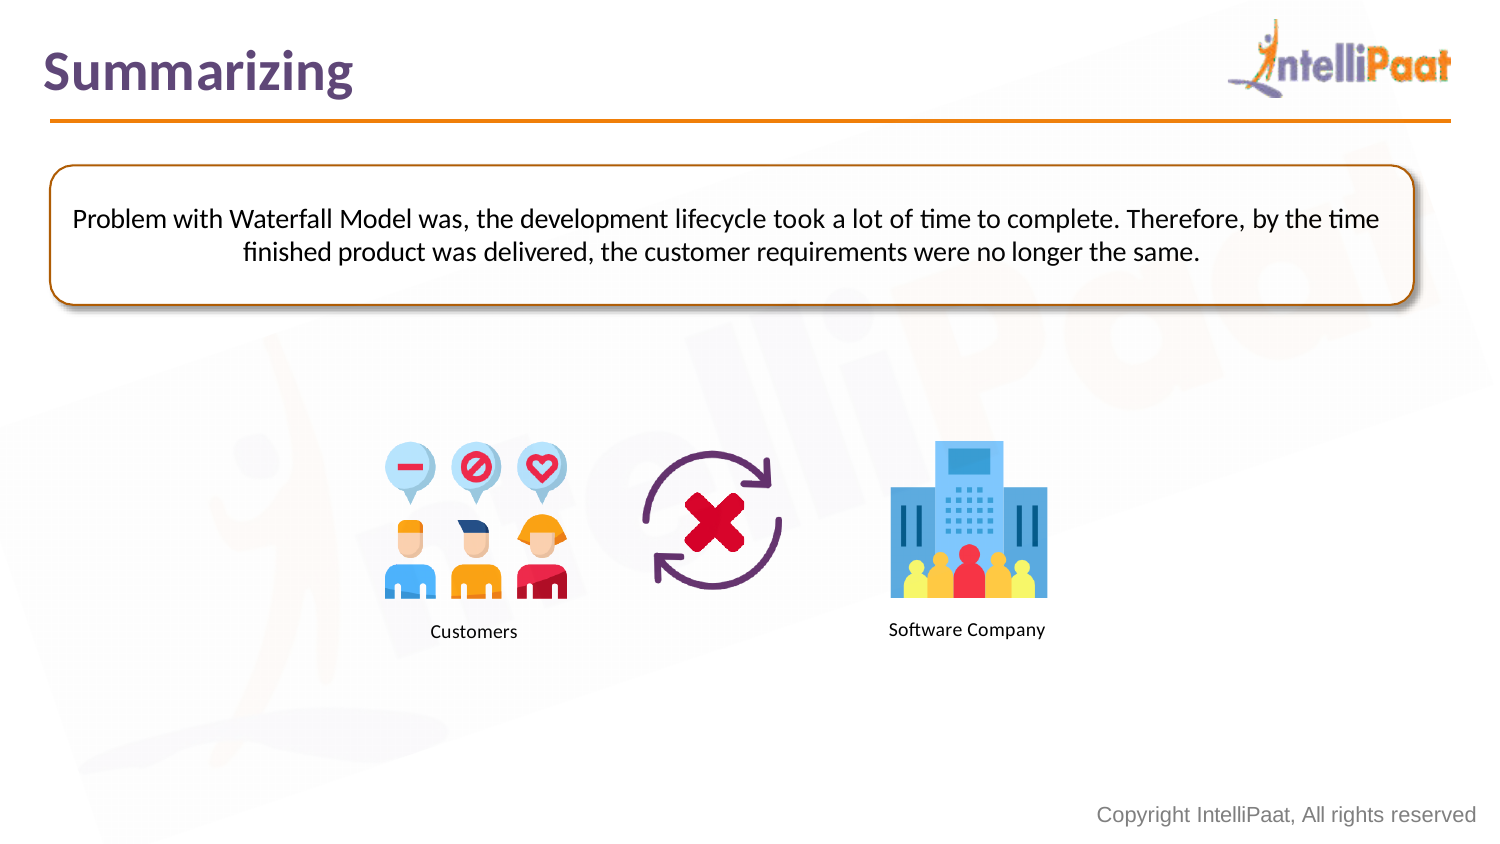

Summarizing

Problem with Waterfall Model was, the development lifecycle took a lot of time to complete. Therefore, by the time  finished product was delivered, the customer requirements were no longer the same.

Software Company
Customers
Copyright IntelliPaat, All rights reserved